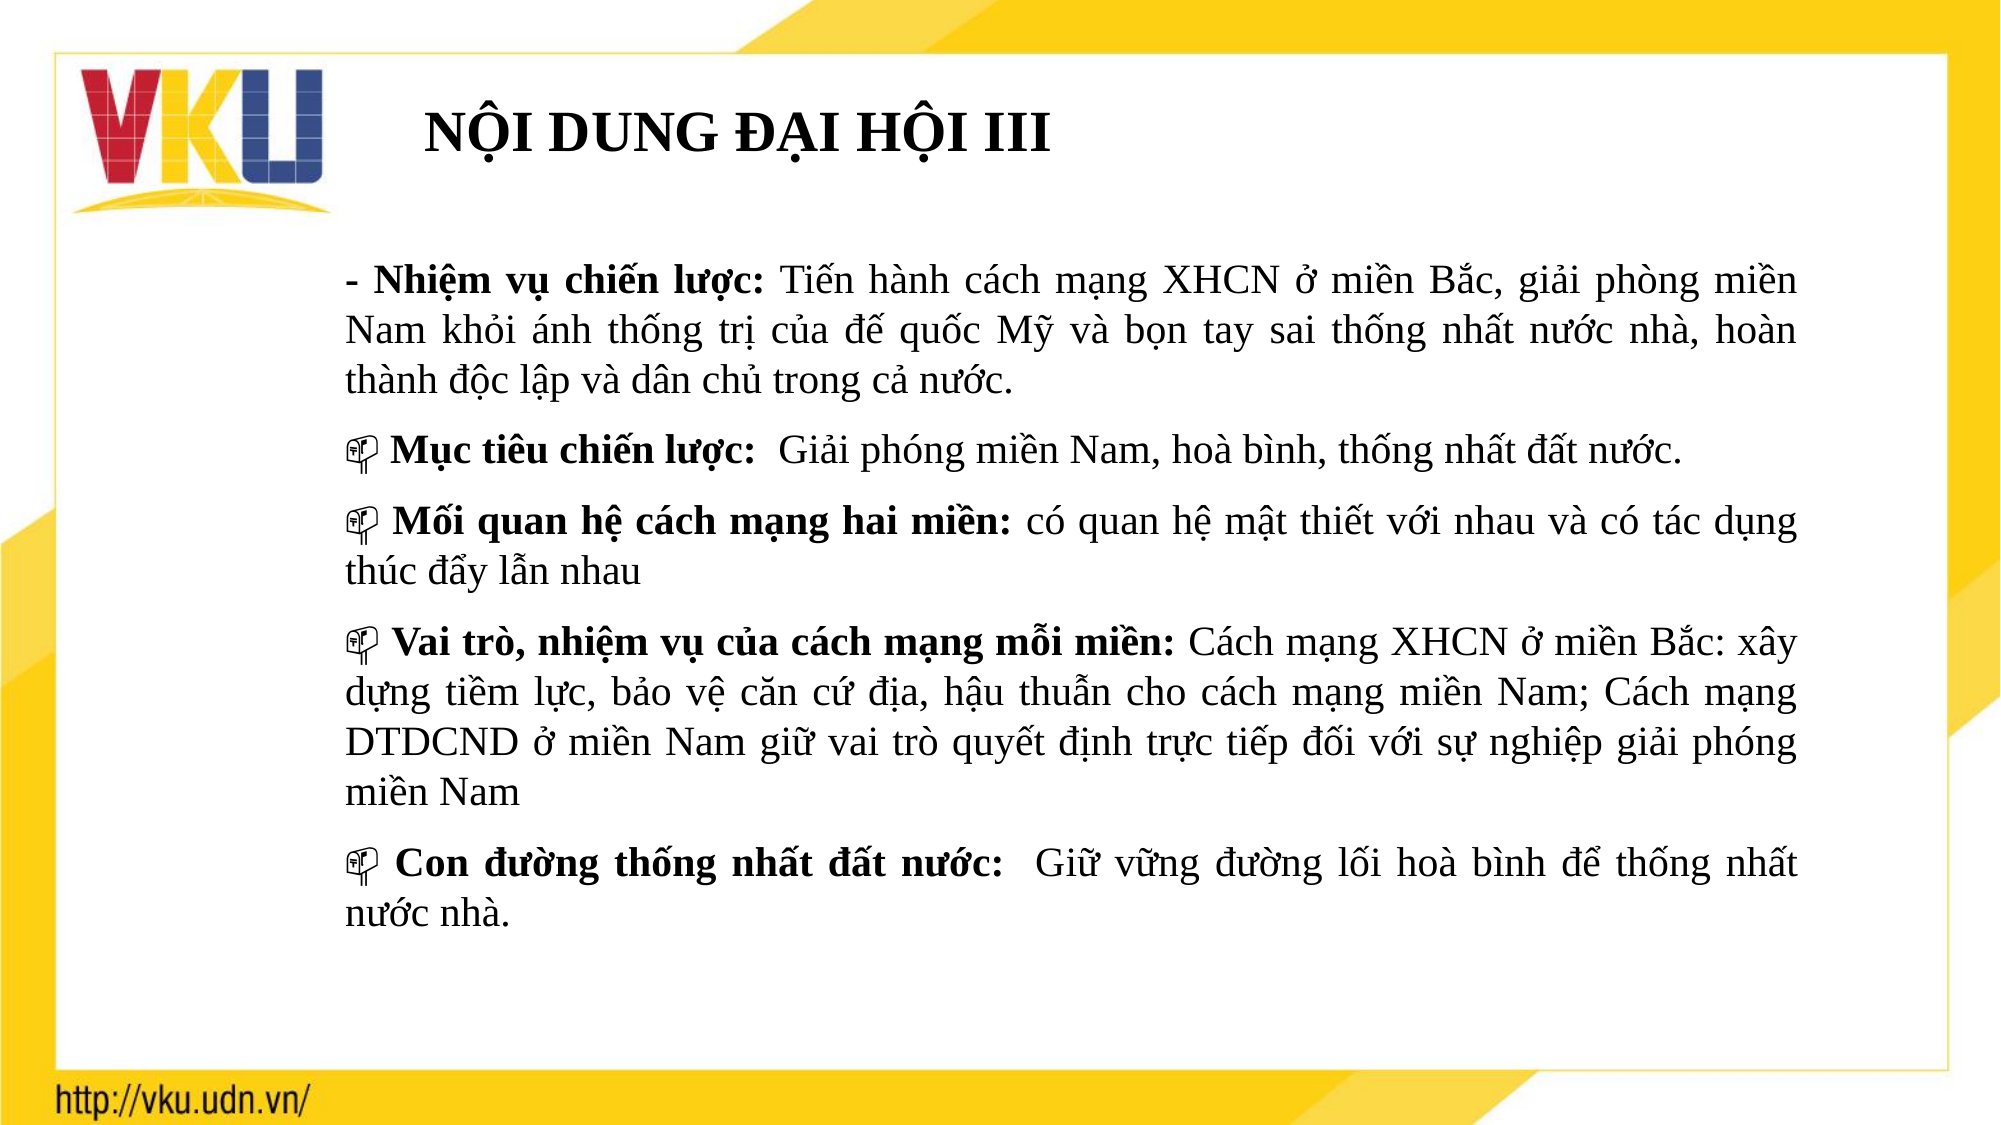

# NỘI DUNG ĐẠI HỘI III
- Nhiệm vụ chiến lược: Tiến hành cách mạng XHCN ở miền Bắc, giải phòng miền Nam khỏi ánh thống trị của đế quốc Mỹ và bọn tay sai thống nhất nước nhà, hoàn thành độc lập và dân chủ trong cả nước.
 Mục tiêu chiến lược:  Giải phóng miền Nam, hoà bình, thống nhất đất nước.
 Mối quan hệ cách mạng hai miền: có quan hệ mật thiết với nhau và có tác dụng thúc đẩy lẫn nhau
 Vai trò, nhiệm vụ của cách mạng mỗi miền: Cách mạng XHCN ở miền Bắc: xây dựng tiềm lực, bảo vệ căn cứ địa, hậu thuẫn cho cách mạng miền Nam; Cách mạng DTDCND ở miền Nam giữ vai trò quyết định trực tiếp đối với sự nghiệp giải phóng miền Nam
 Con đường thống nhất đất nước:  Giữ vững đường lối hoà bình để thống nhất nước nhà.